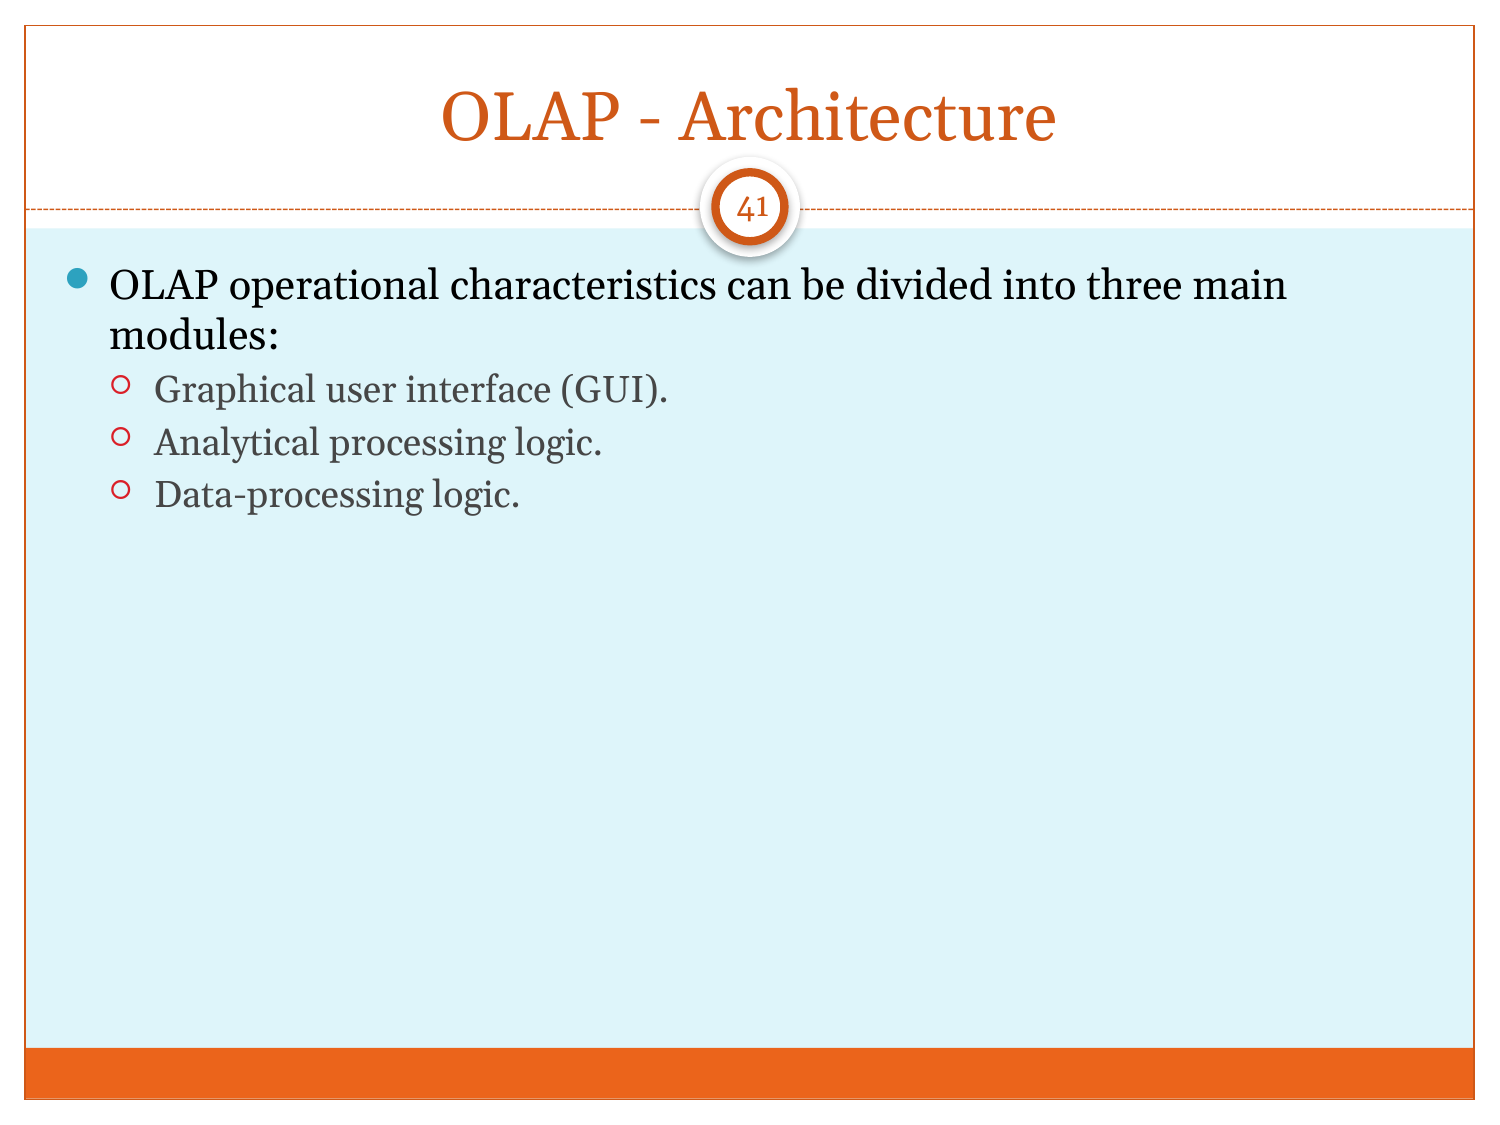

# OLAP - Architecture
41
OLAP operational characteristics can be divided into three main modules:
Graphical user interface (GUI).
Analytical processing logic.
Data-processing logic.